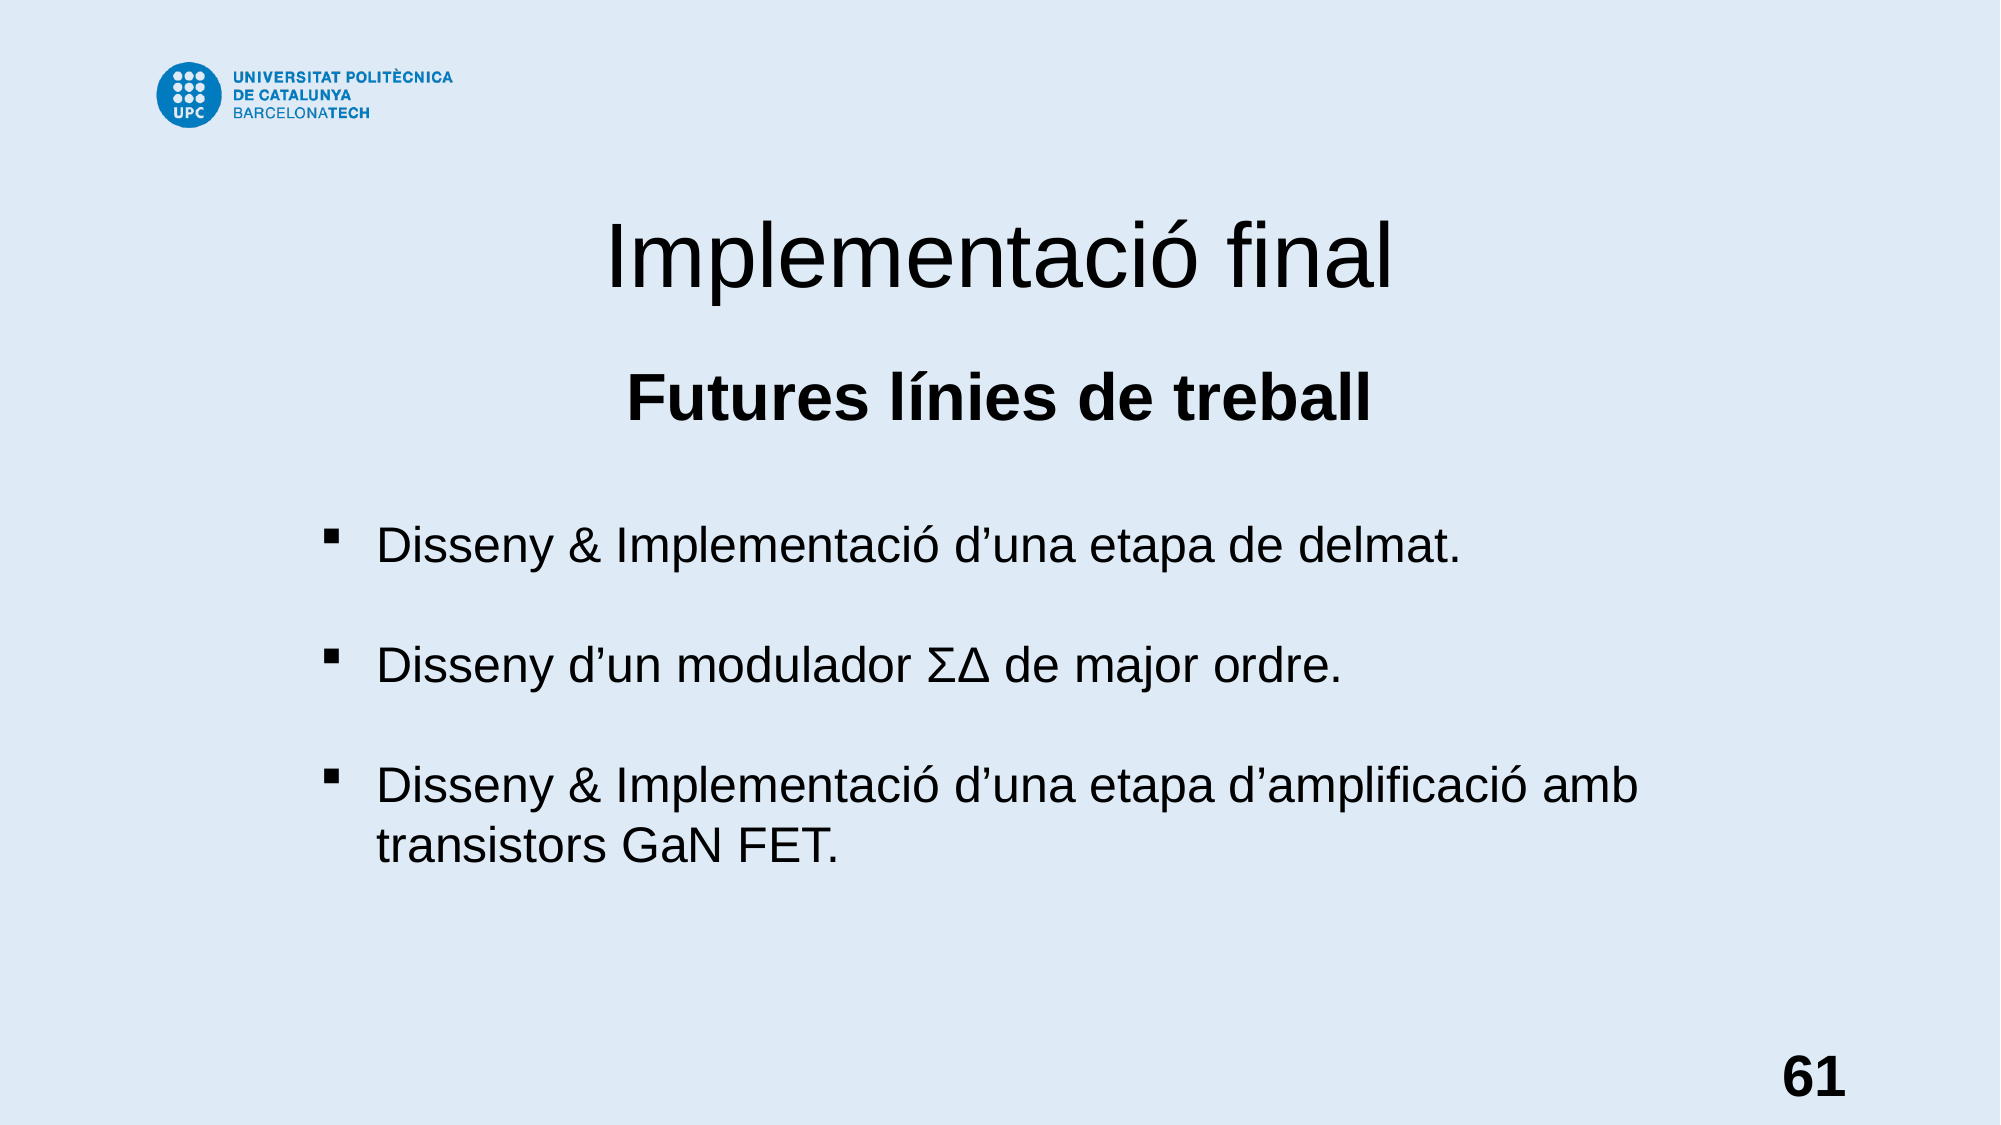

# Implementació final
Futures línies de treball

Disseny & Implementació d’una etapa de delmat.

Disseny d’un modulador ΣΔ de major ordre.

Disseny & Implementació d’una etapa d’amplificació amb transistors GaN FET.
61